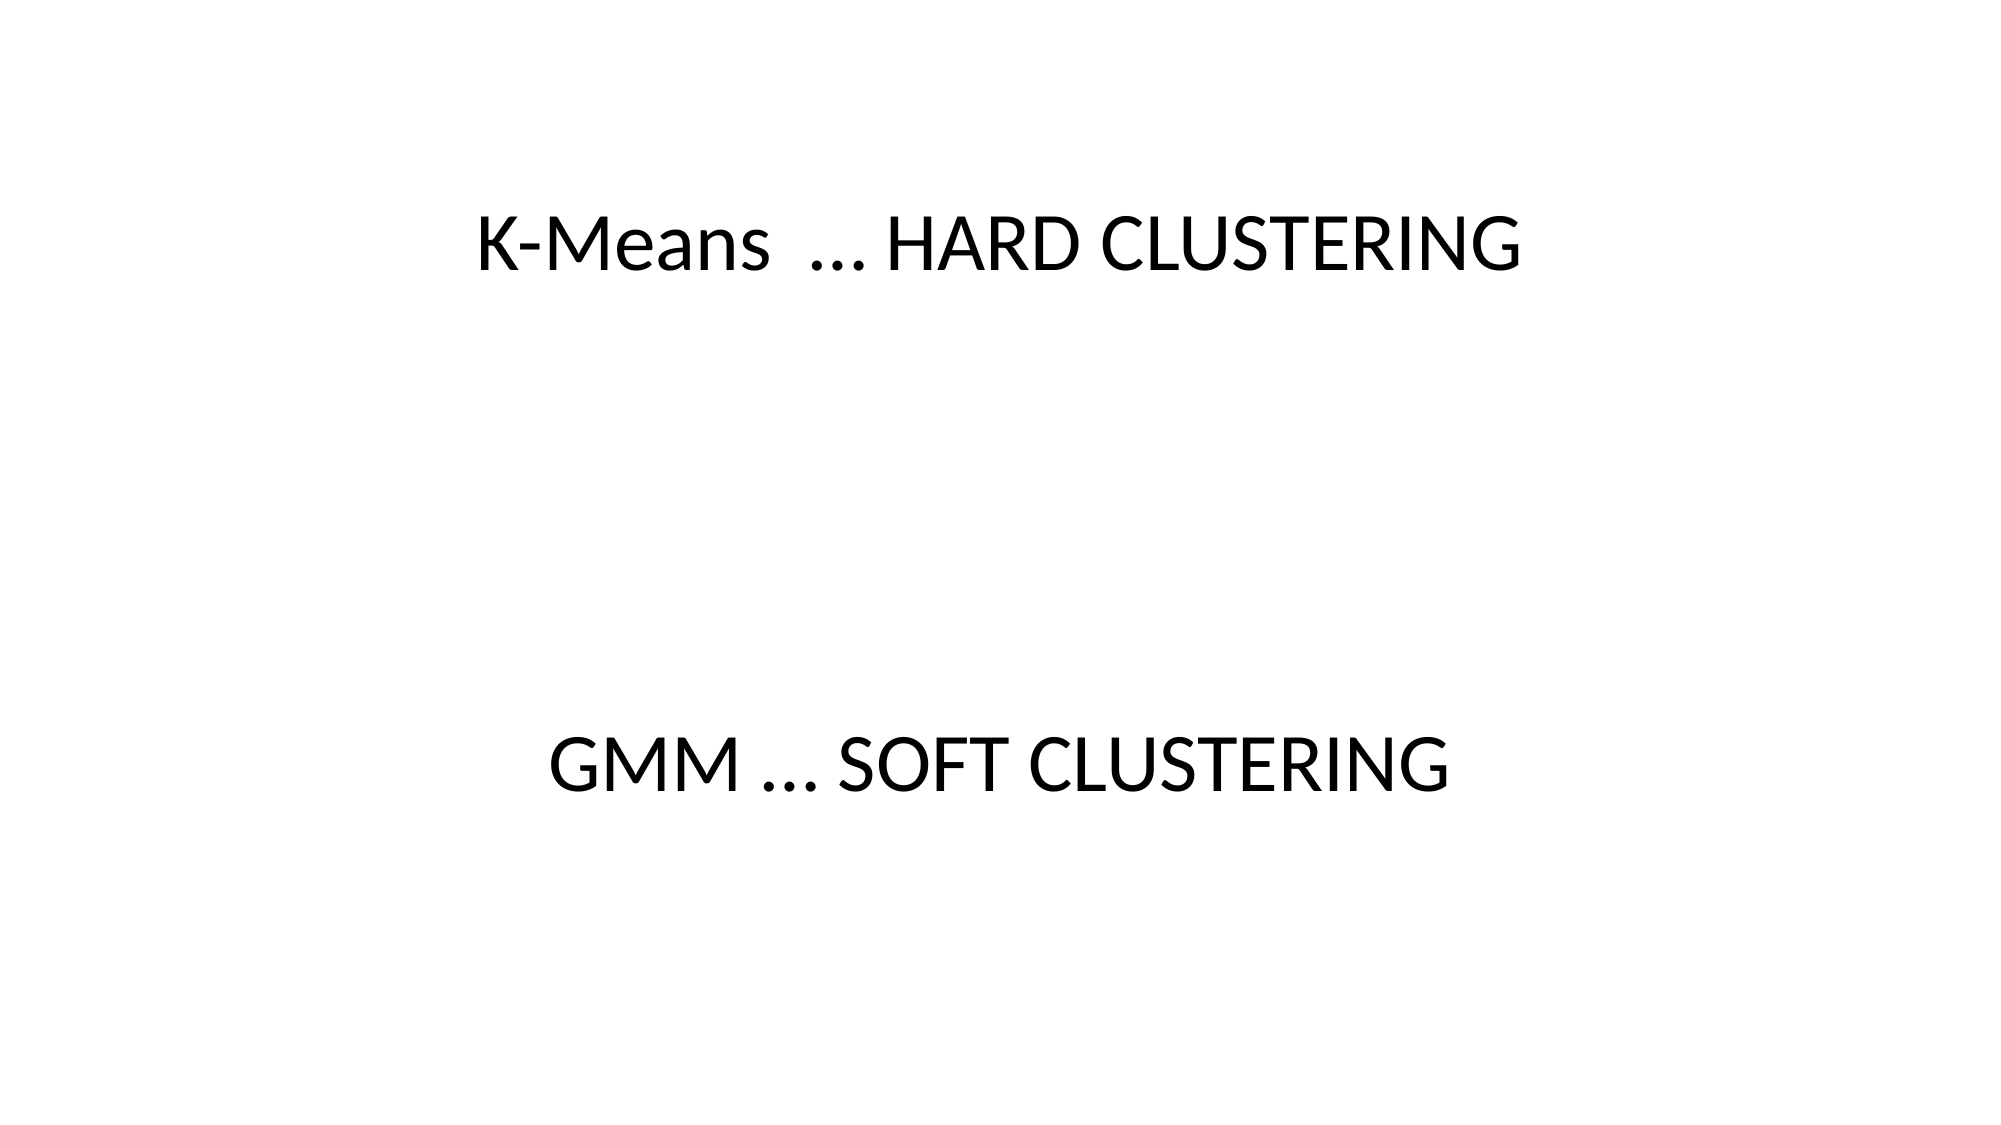

# K-Means  … HARD CLUSTERING

GMM … SOFT CLUSTERING